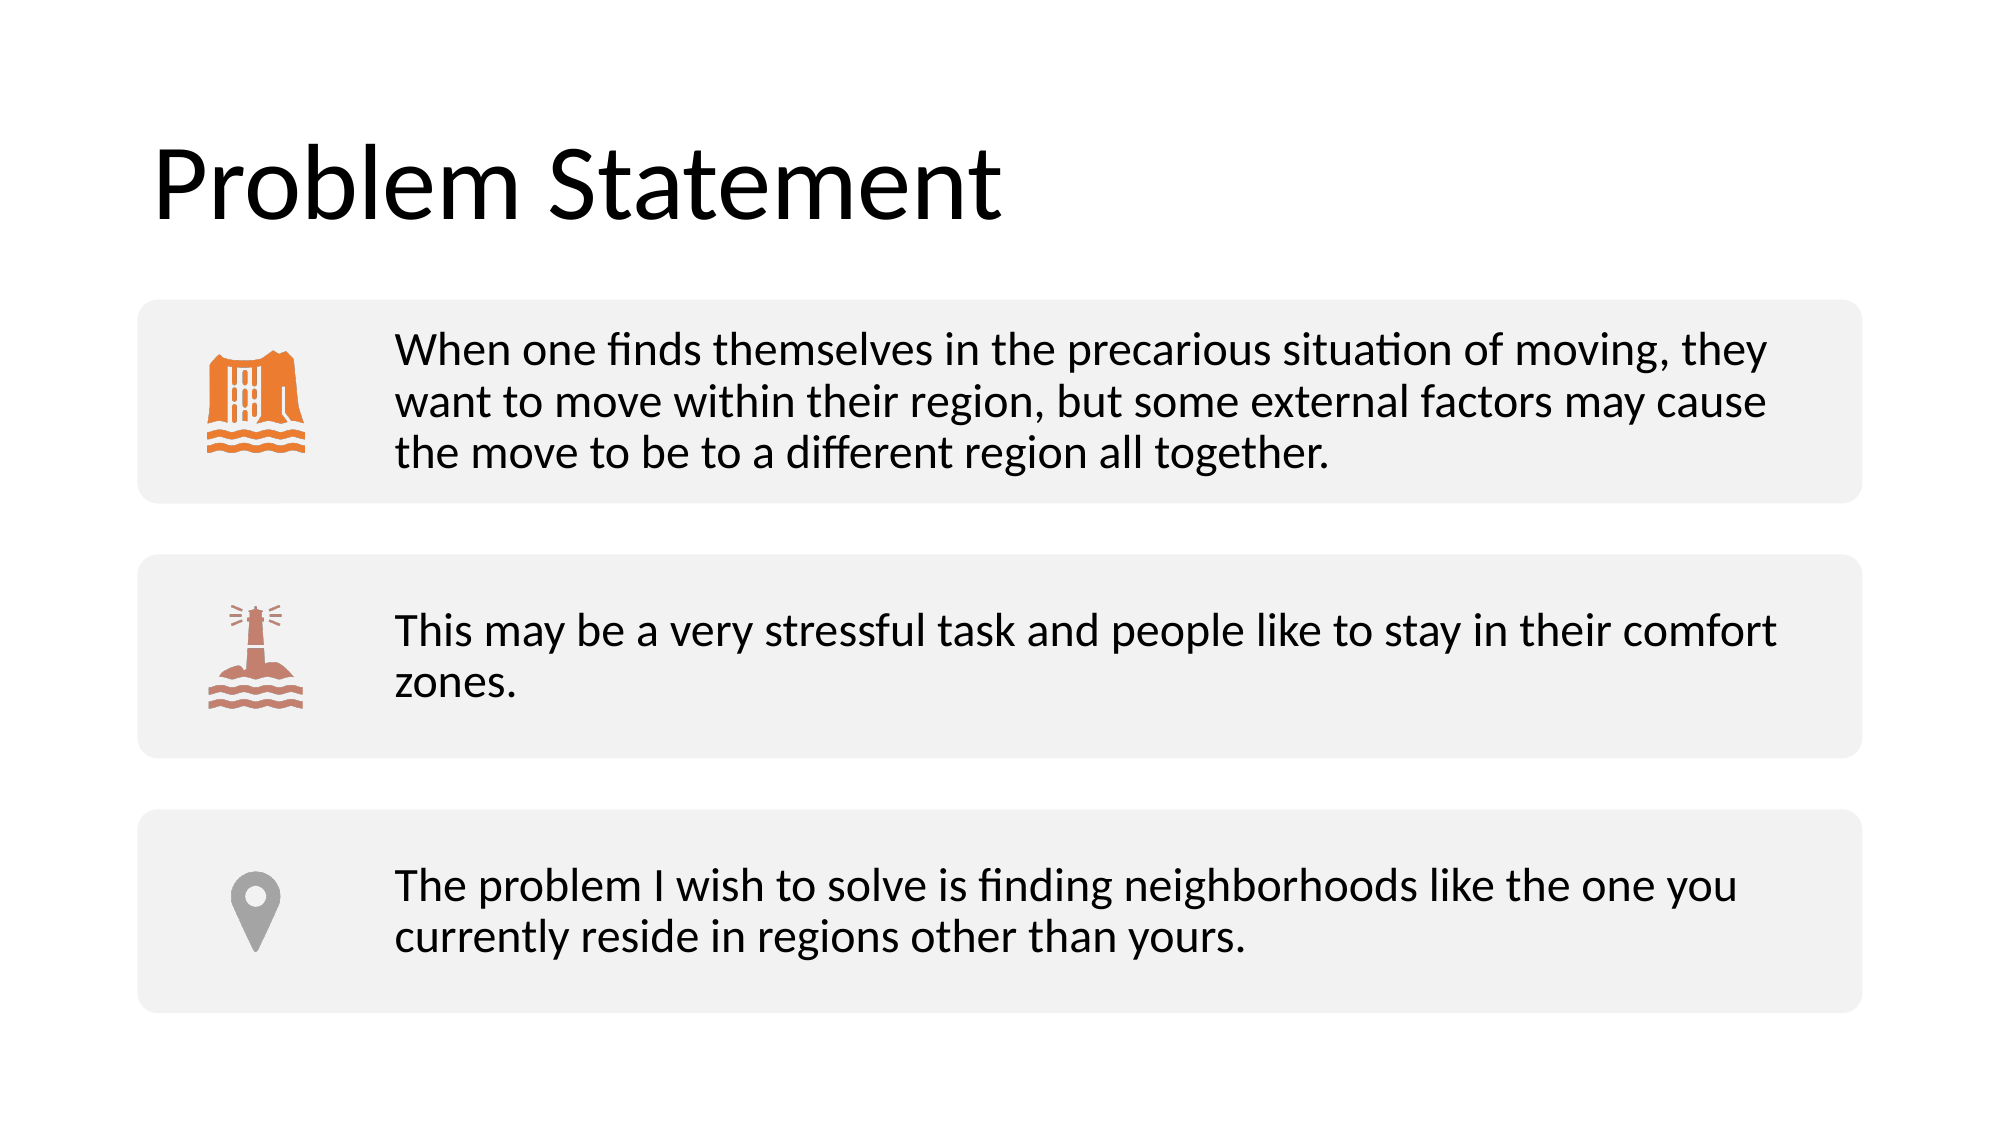

# Problem Statement
When one finds themselves in the precarious situation of moving, they want to move within their region, but some external factors may cause the move to be to a different region all together.
This may be a very stressful task and people like to stay in their comfort zones.
The problem I wish to solve is finding neighborhoods like the one you currently reside in regions other than yours.